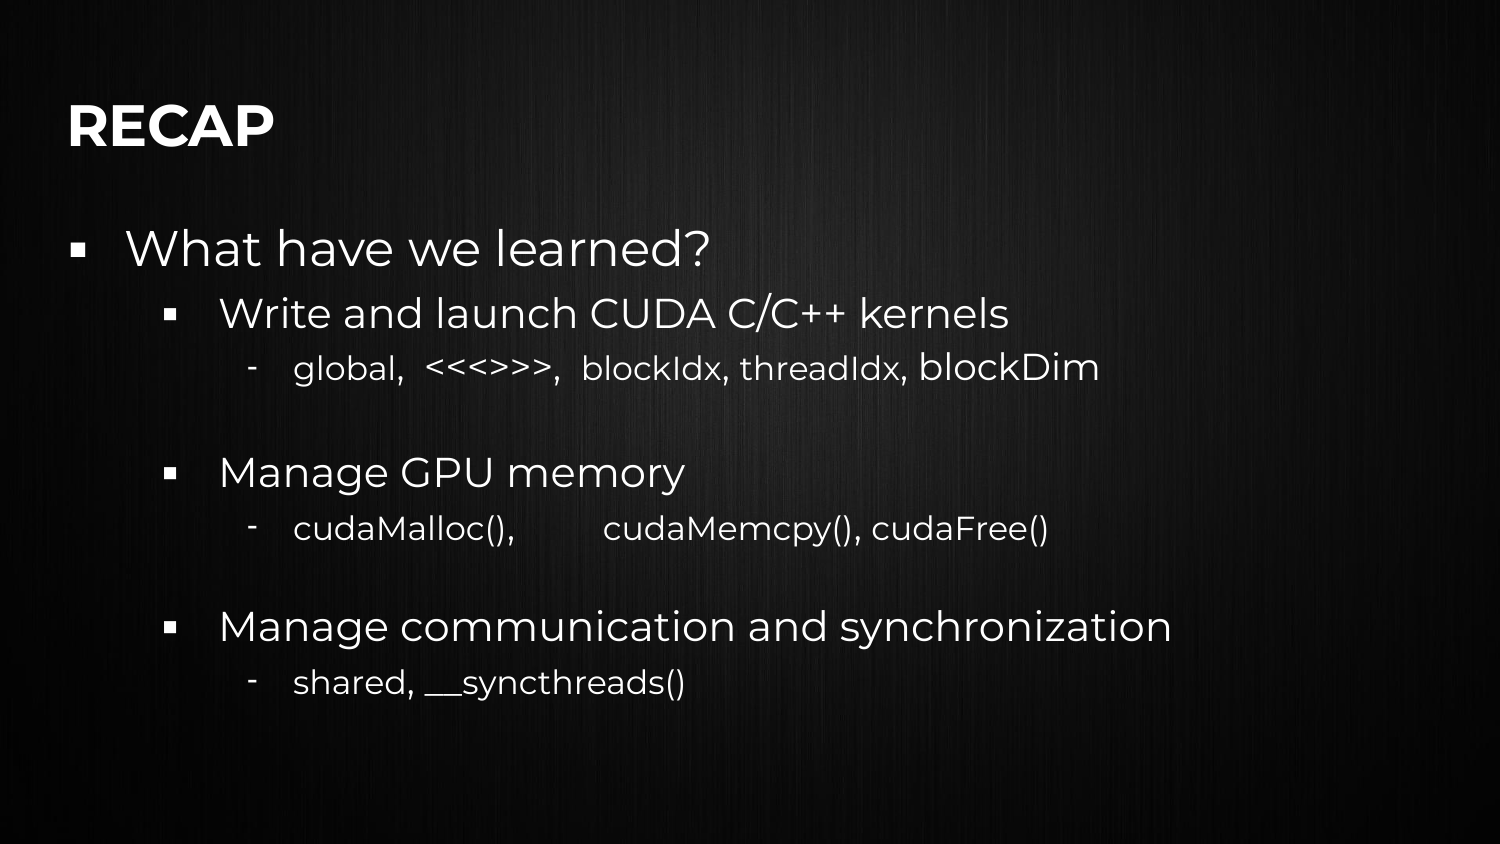

# RECAP
What have we learned?
Write and launch CUDA C/C++ kernels
global,  <<<>>>,  blockIdx, threadIdx, blockDim
Manage GPU memory
cudaMalloc(),	 cudaMemcpy(), cudaFree()
Manage communication and synchronization
shared, __syncthreads()